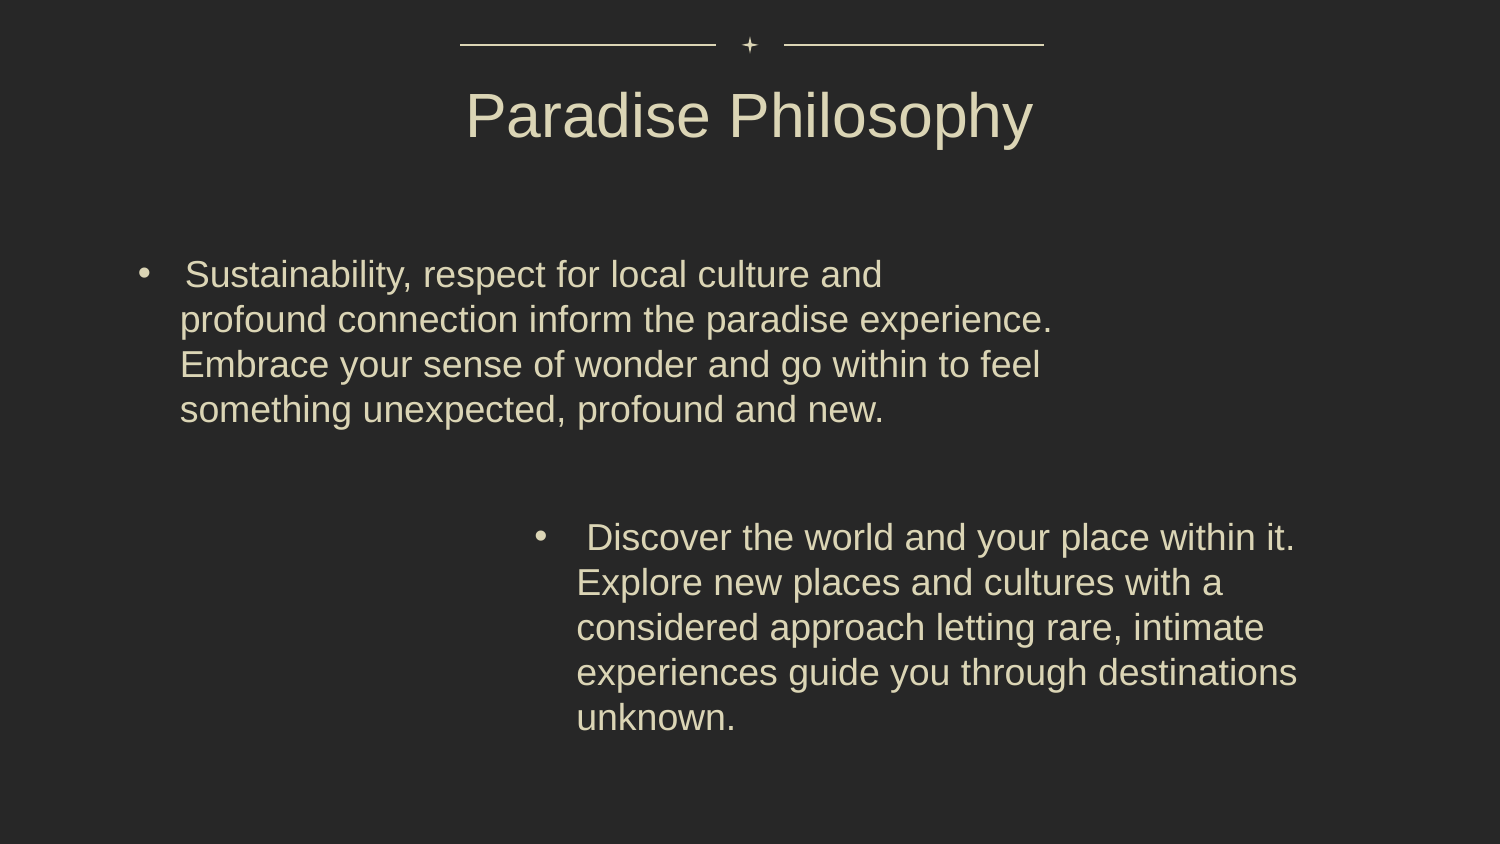

Paradise Philosophy
Sustainability, respect for local culture and
    profound connection inform the paradise experience.
    Embrace your sense of wonder and go within to feel
    something unexpected, profound and new.
Discover the world and your place within it.
    Explore new places and cultures with a
    considered approach letting rare, intimate
    experiences guide you through destinations
    unknown.